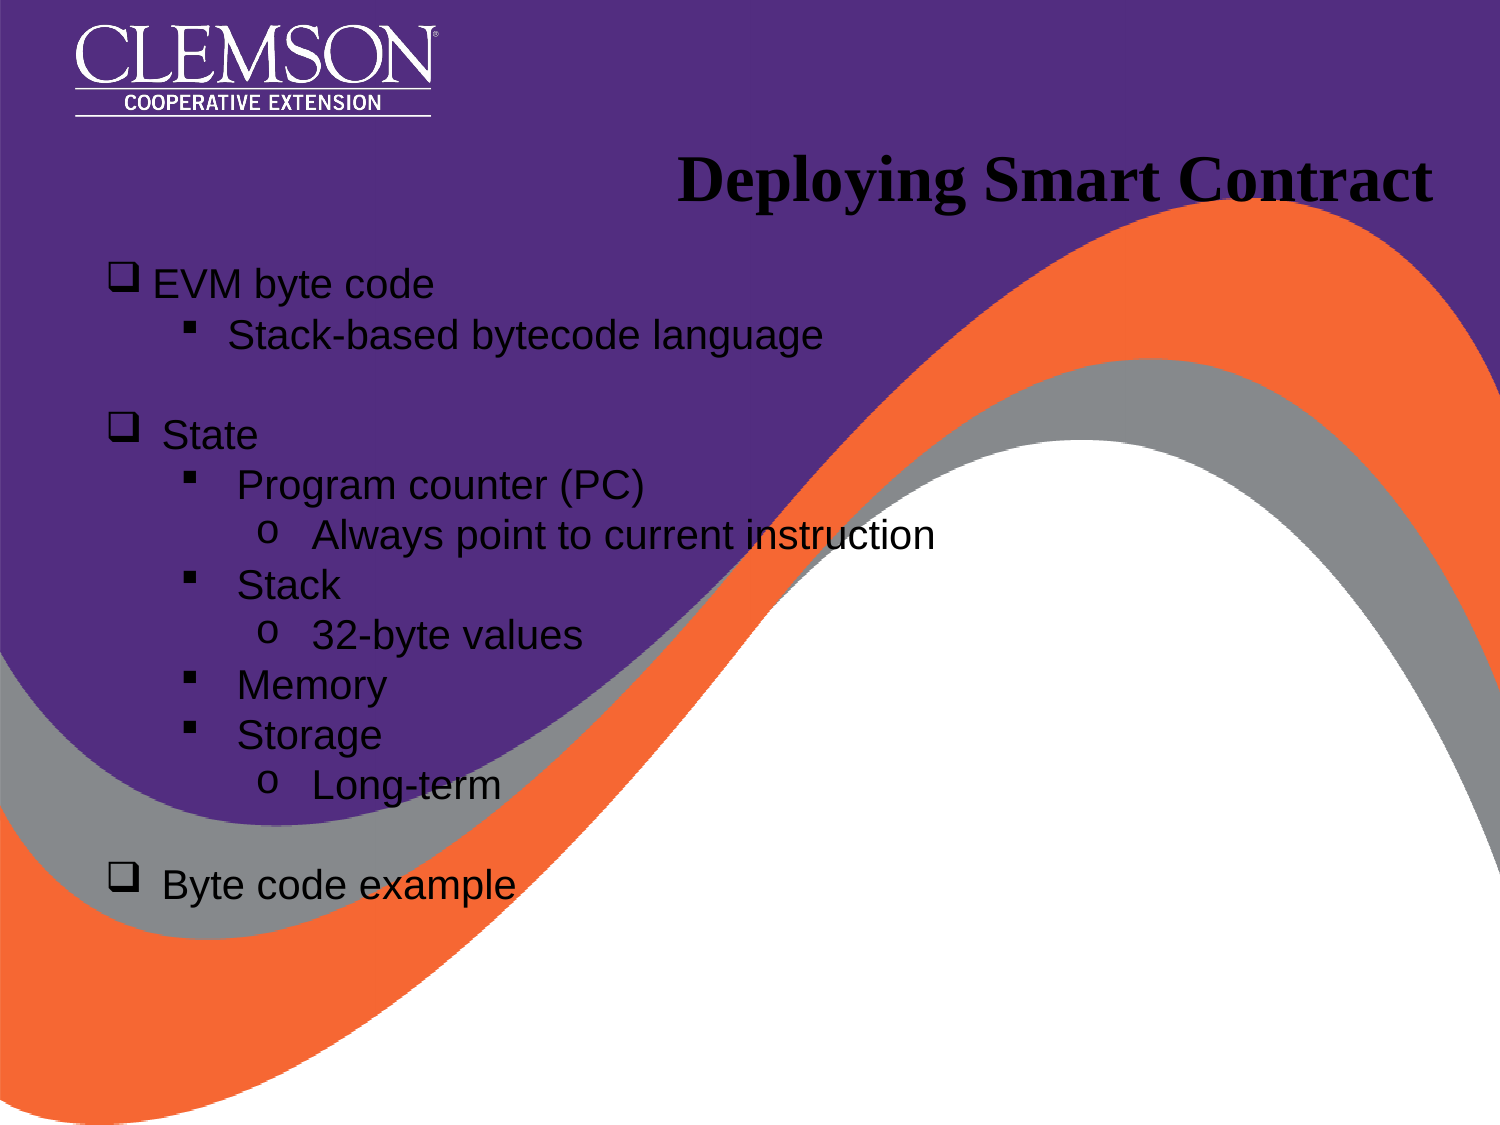

# Deploying Smart Contract
EVM byte code
Stack-based bytecode language

State
Program counter (PC)
Always point to current instruction
Stack
32-byte values
Memory
Storage
Long-term

Byte code example